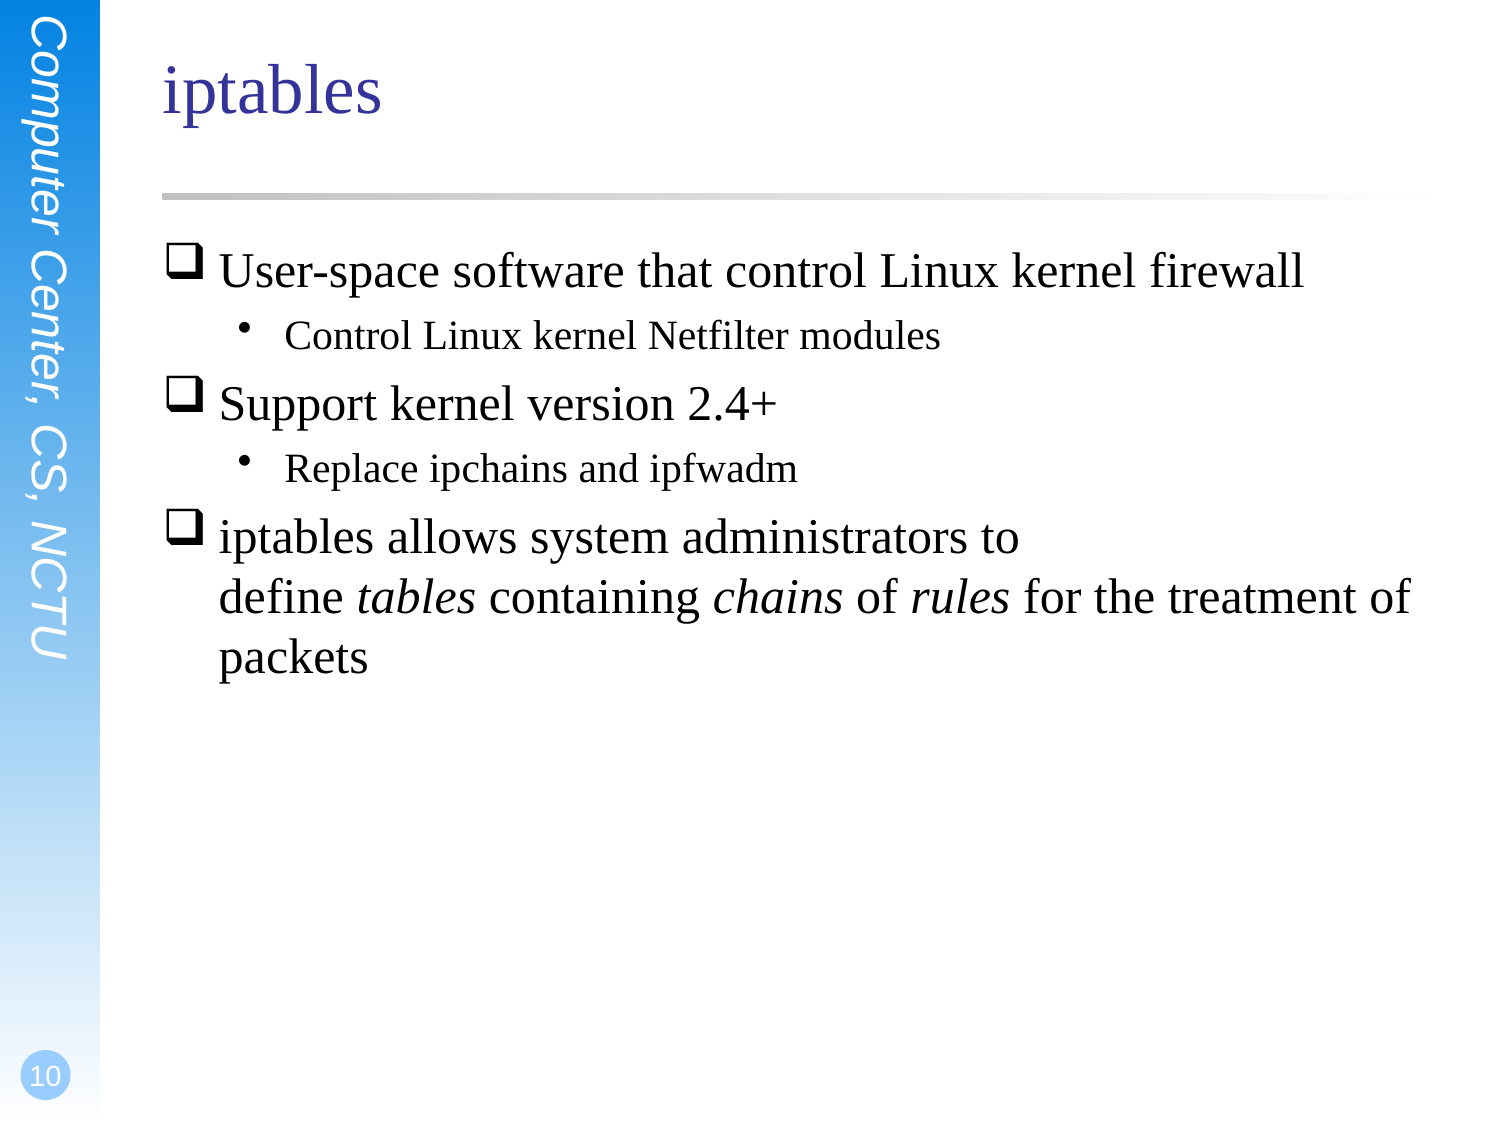

# iptables
User-space software that control Linux kernel firewall
Control Linux kernel Netfilter modules
Support kernel version 2.4+
Replace ipchains and ipfwadm
iptables allows system administrators to define tables containing chains of rules for the treatment of packets